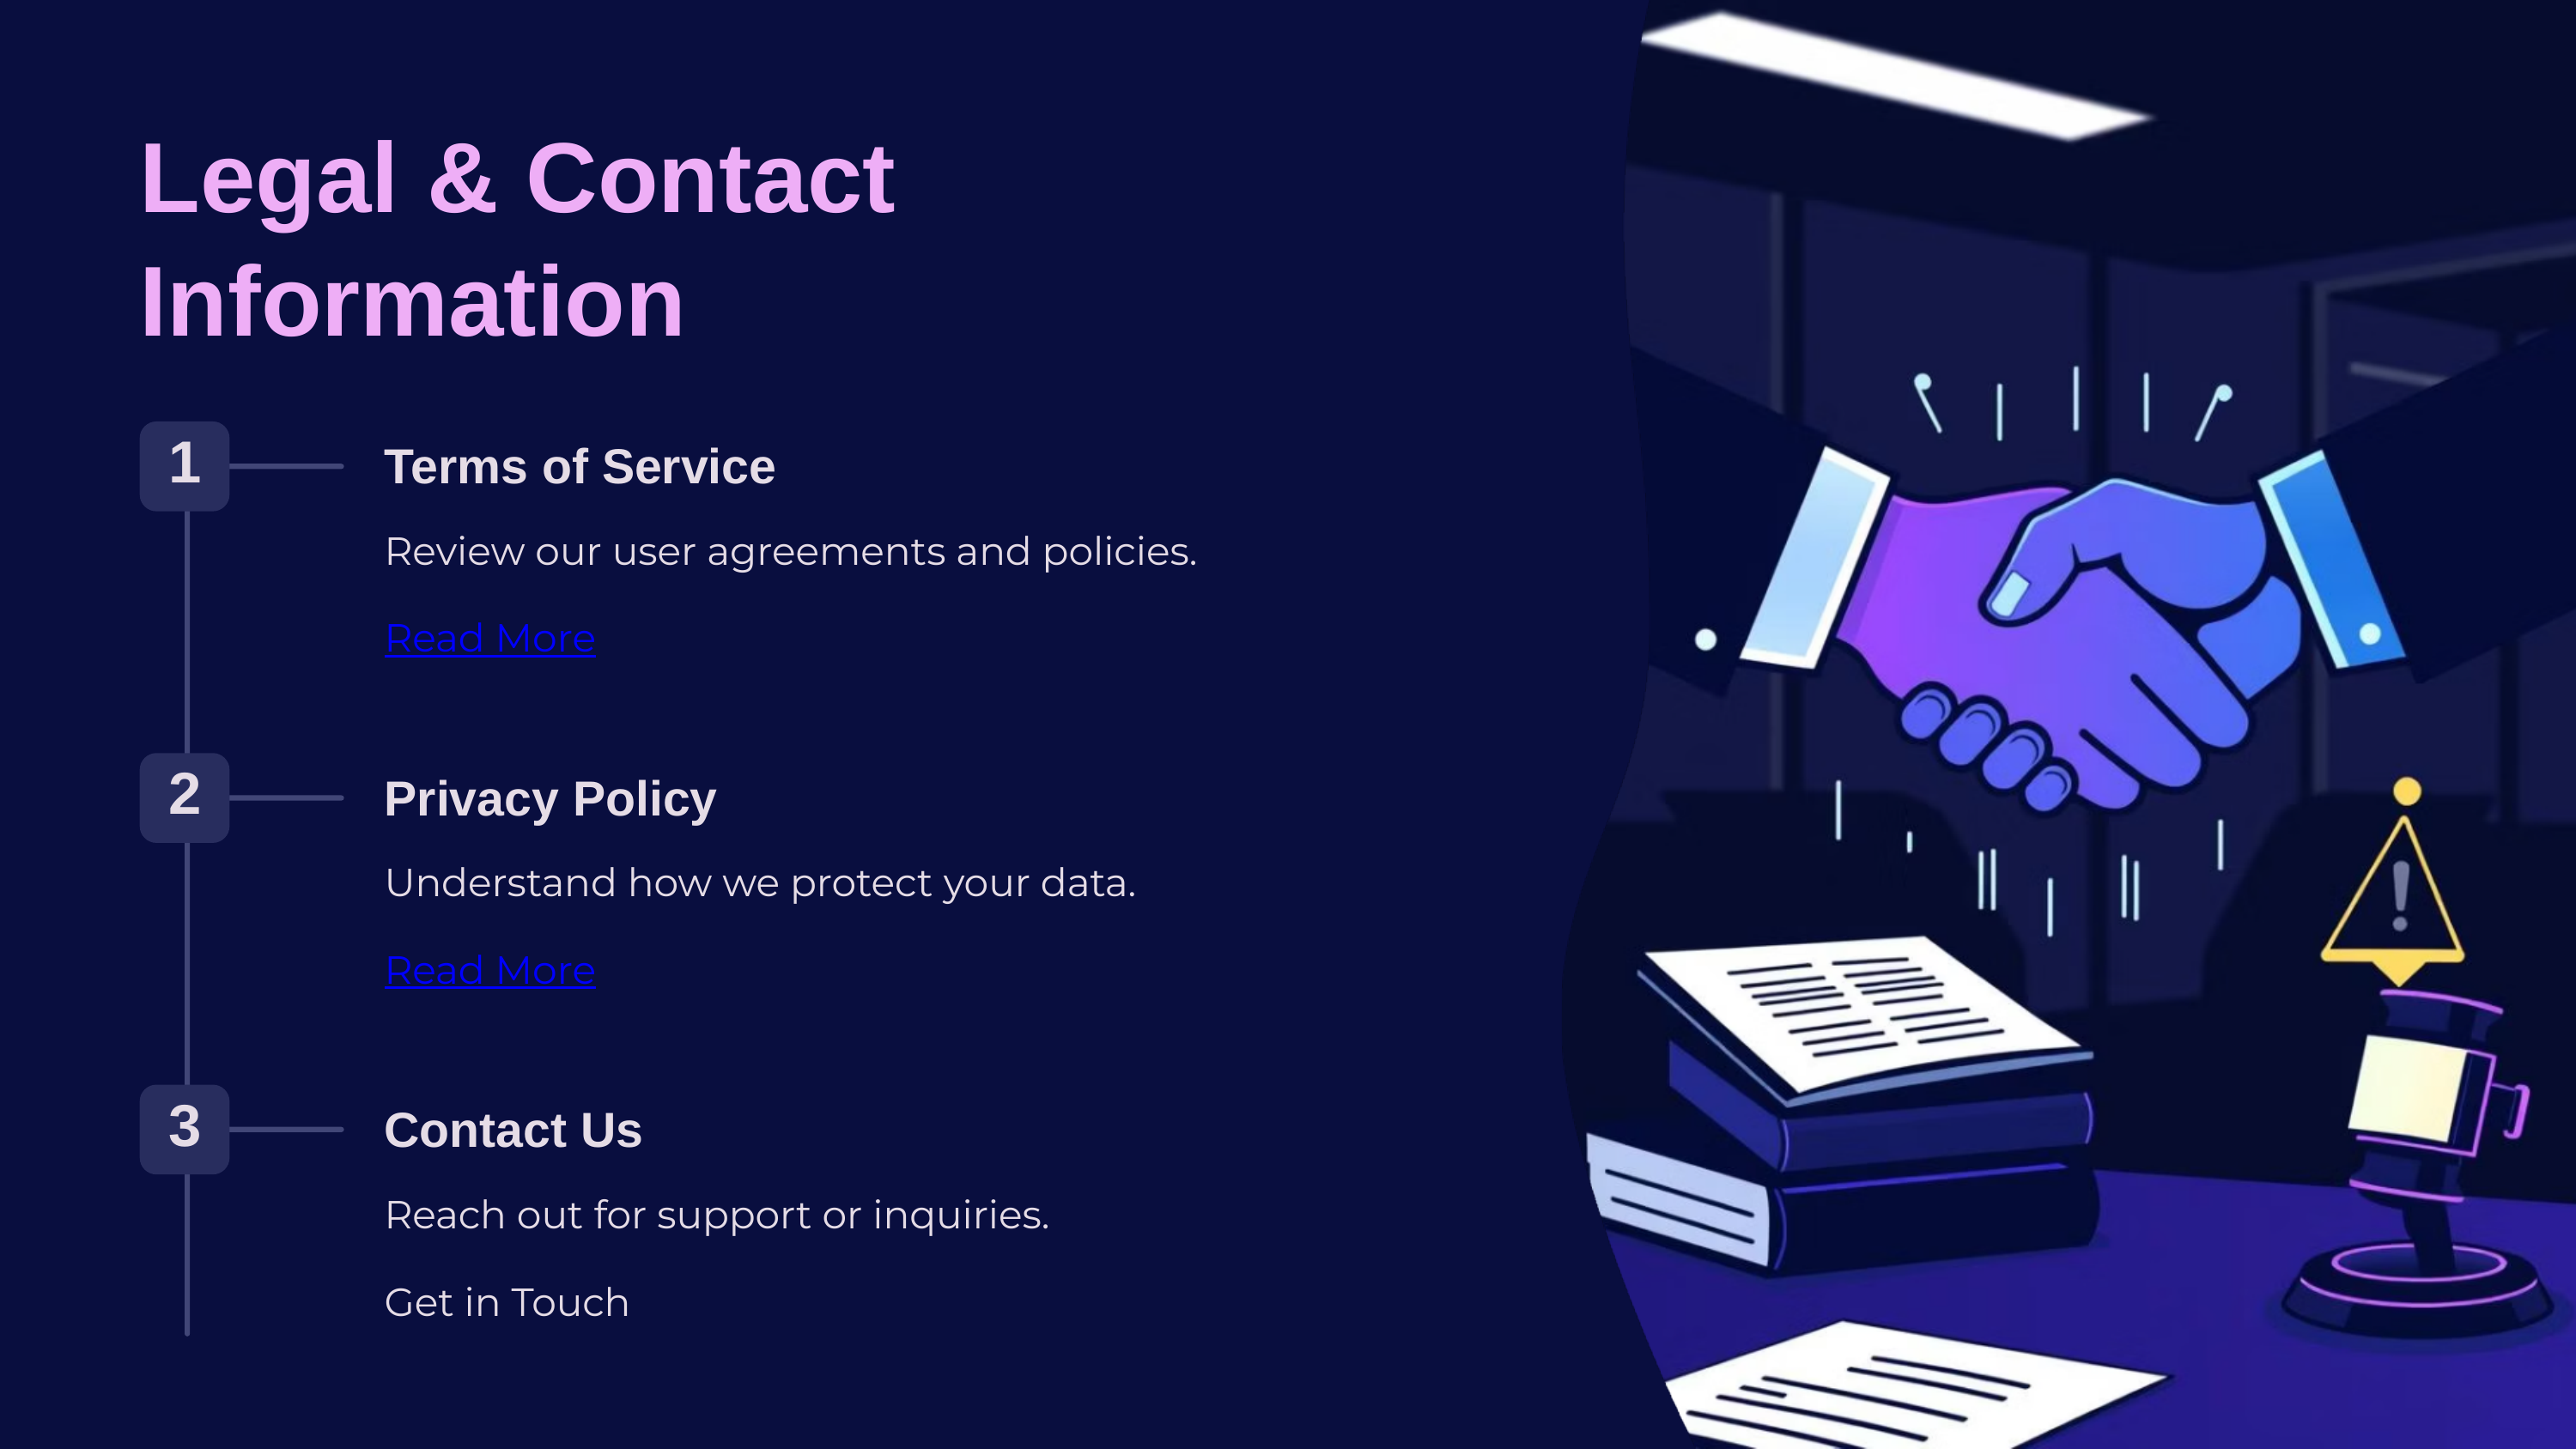

Legal & Contact Information

Terms of Service
1

Review our user agreements and policies.
Read More

Privacy Policy
2

Understand how we protect your data.
Read More

Contact Us
3

Reach out for support or inquiries.
Get in Touch